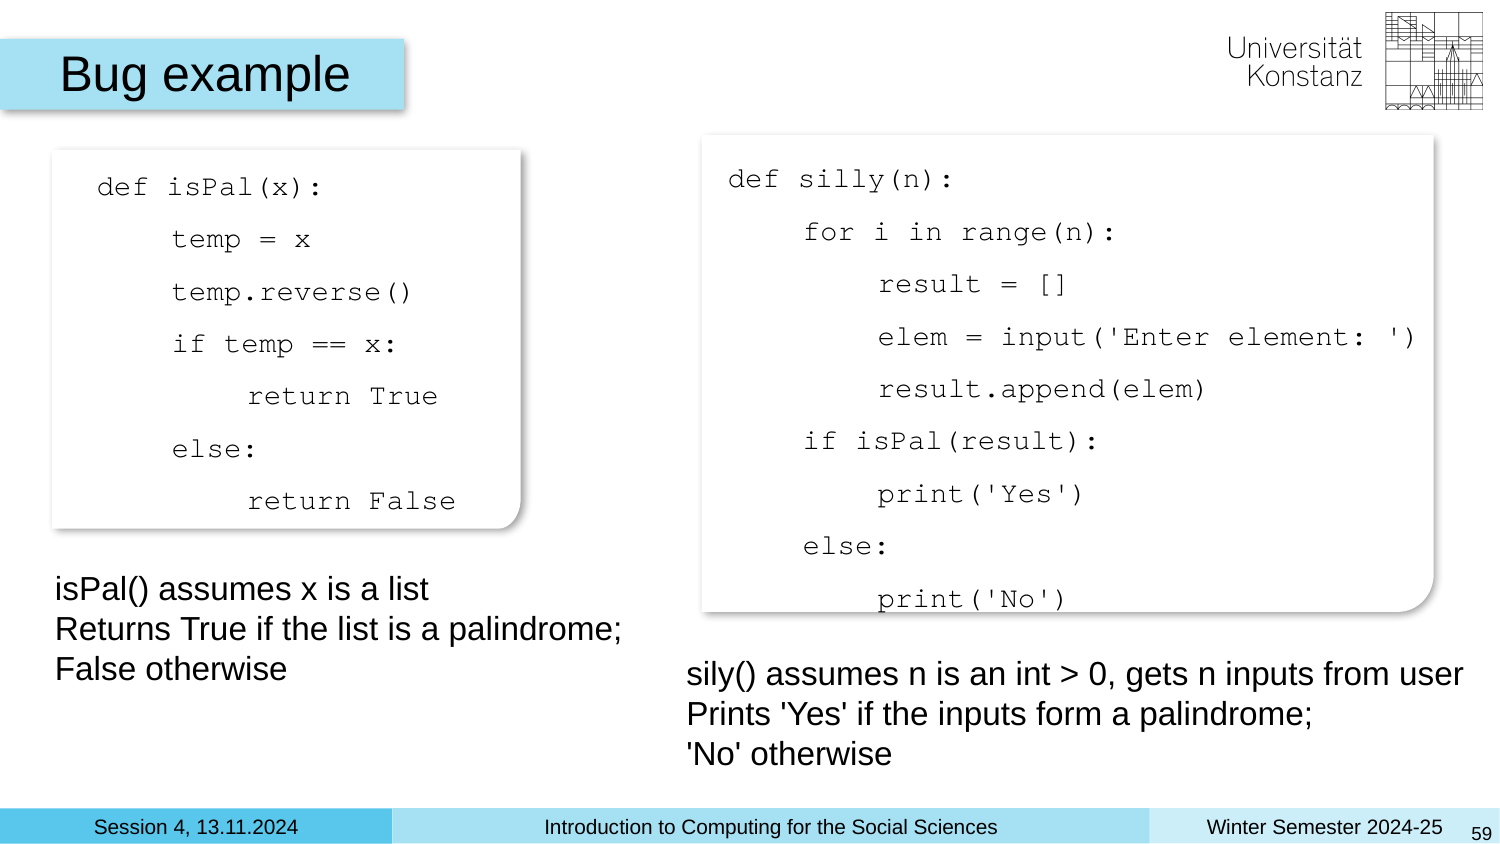

Bug example

def silly(n):
for i in range(n):
result = []
elem = input('Enter element: ')
result.append(elem)
if isPal(result):
print('Yes')
else:
print('No')

def isPal(x):
temp = x
temp.reverse()
if temp == x:
return True
else:
return False

isPal() assumes x is a list
Returns True if the list is a palindrome; False otherwise
sily() assumes n is an int > 0, gets n inputs from user
Prints 'Yes' if the inputs form a palindrome;
'No' otherwise
59